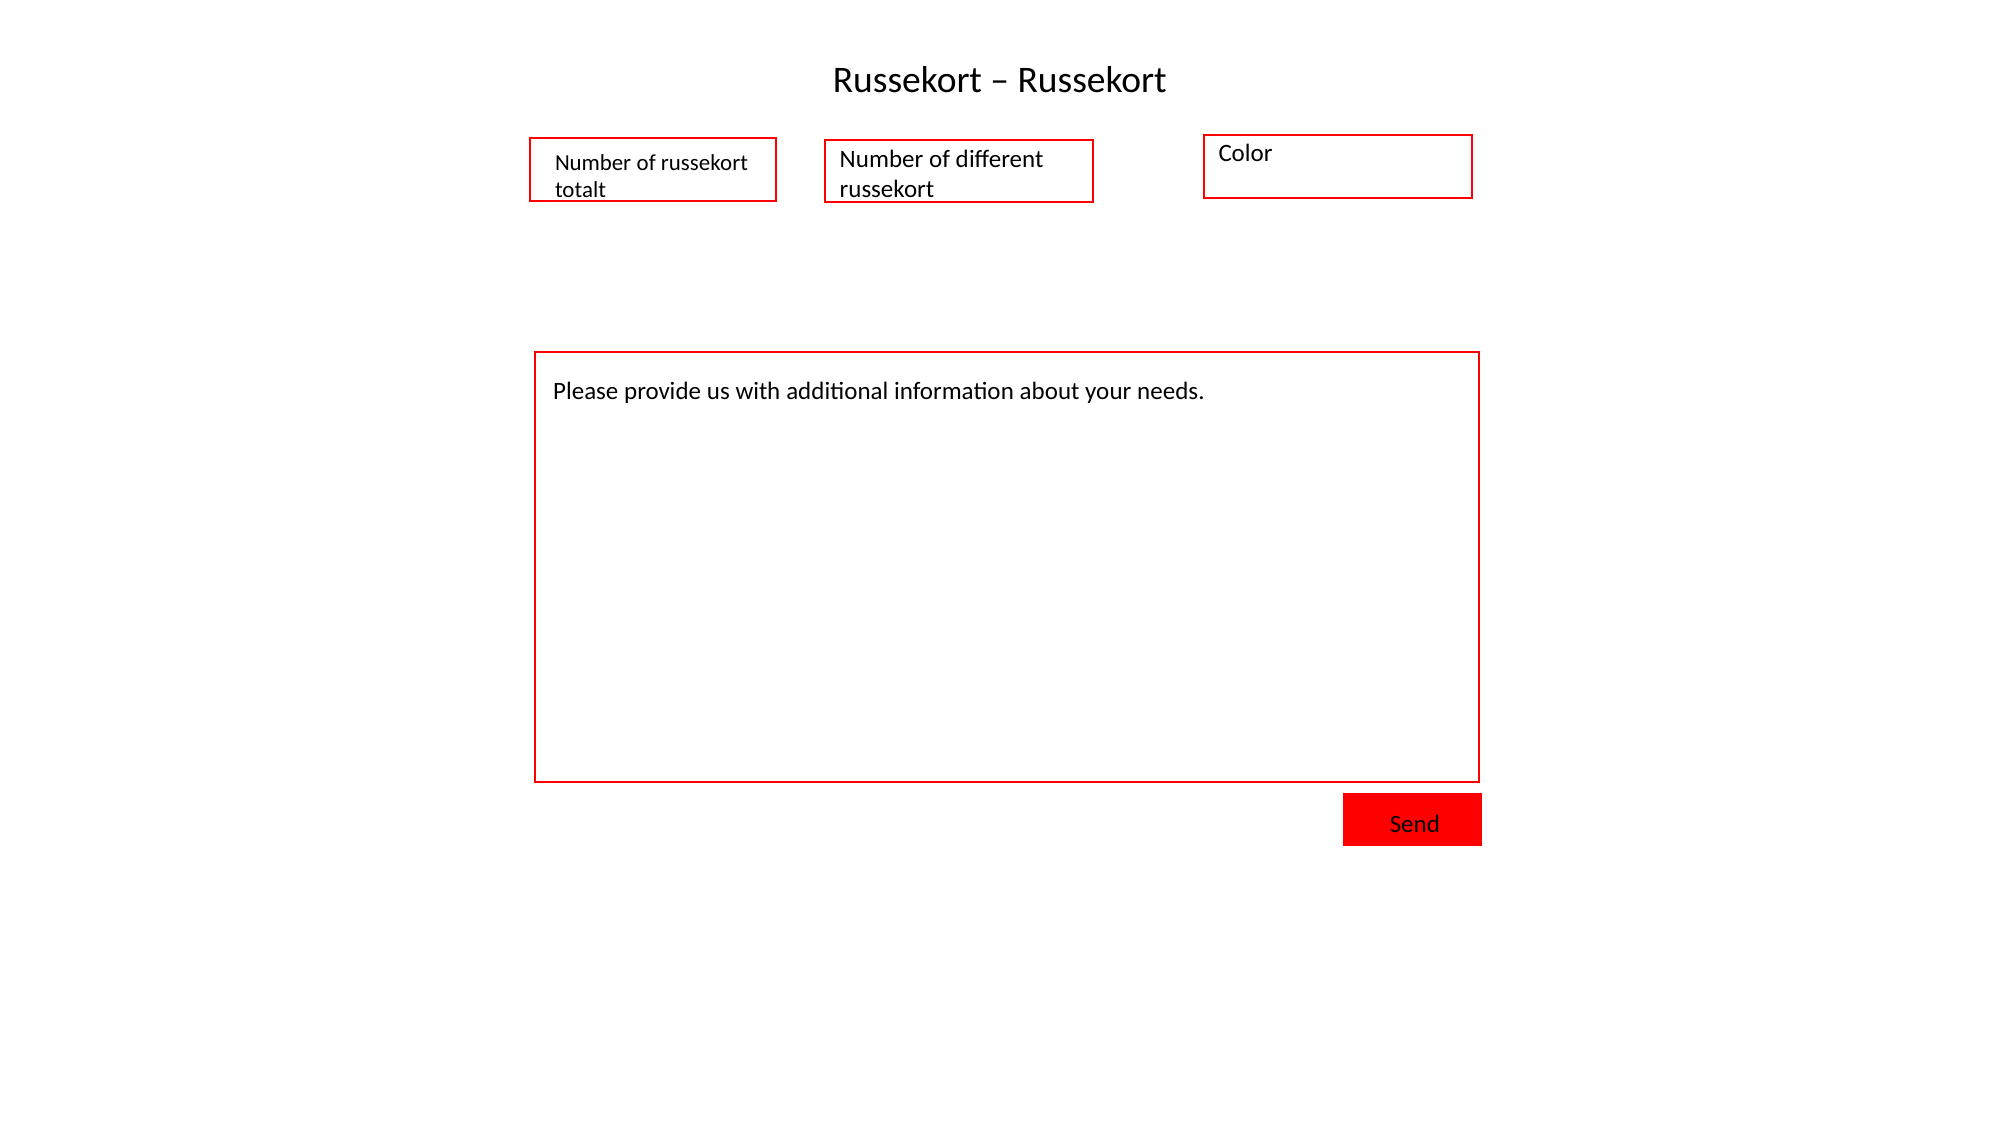

Russekort – Russekort

Color

Number of different russekort

Number of russekort totalt

Number of diploms
Please provide us with additional information about your needs.

Send